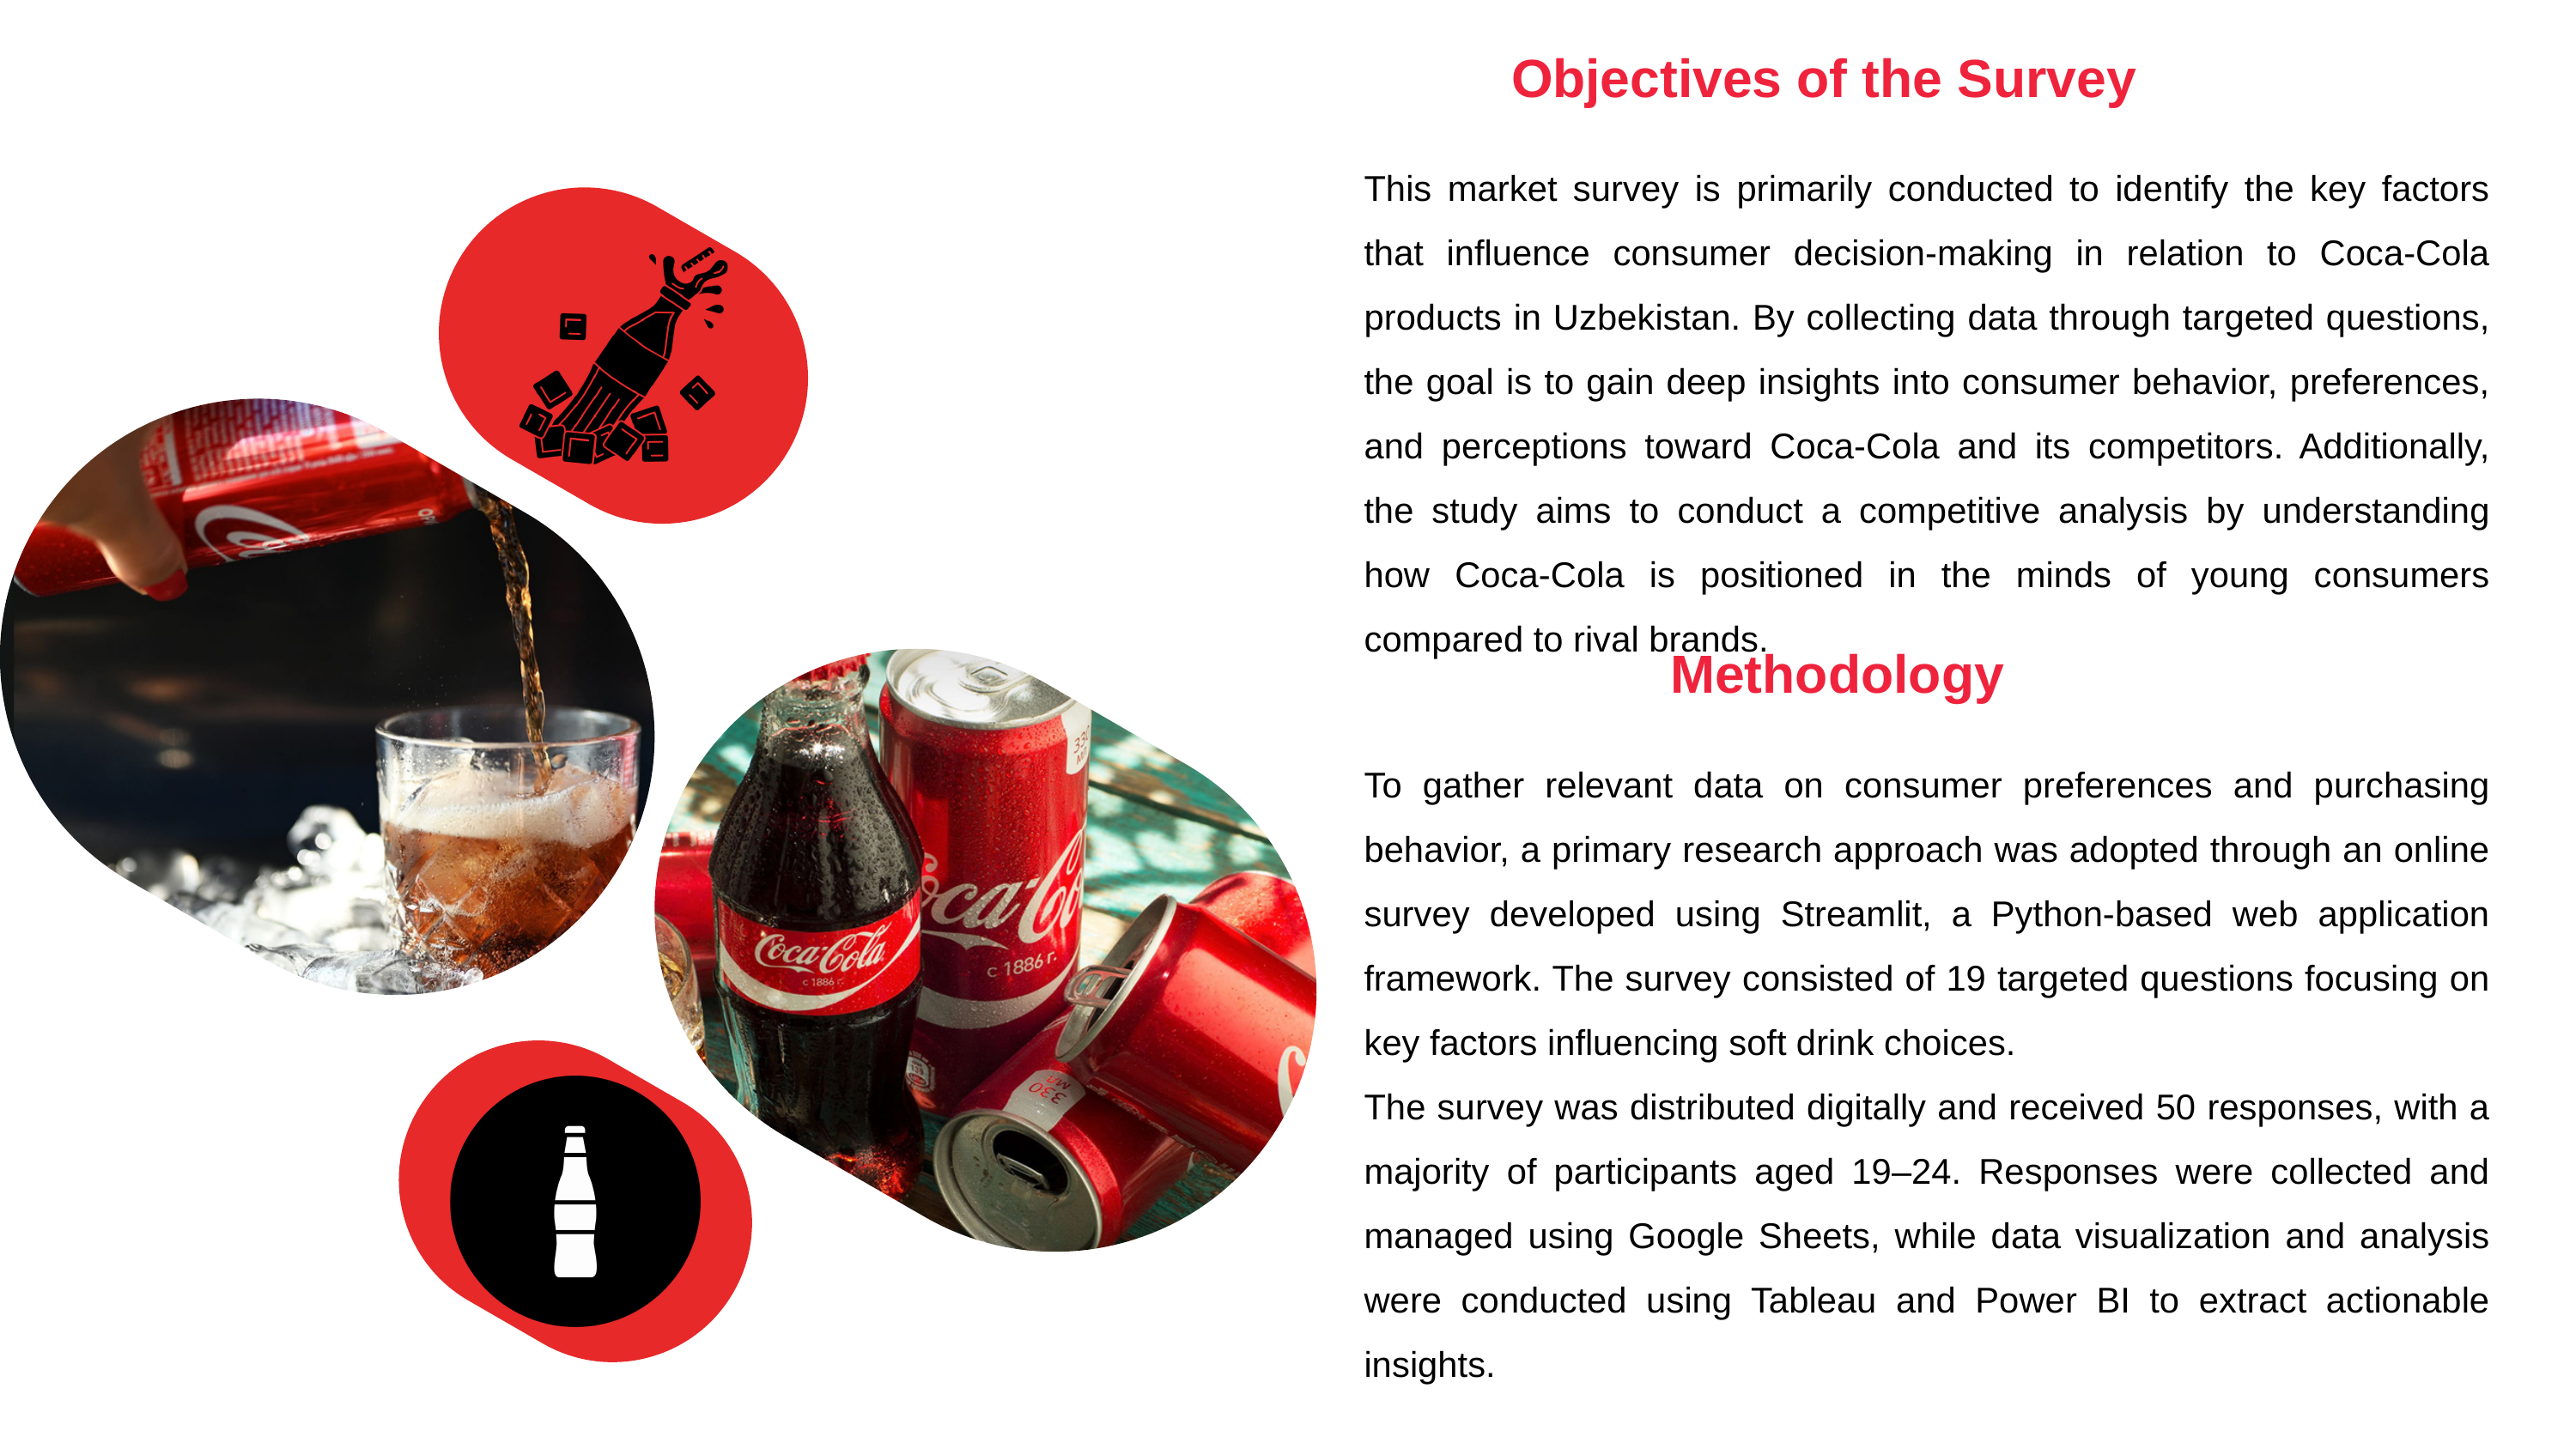

Objectives of the Survey
This market survey is primarily conducted to identify the key factors that influence consumer decision-making in relation to Coca-Cola products in Uzbekistan. By collecting data through targeted questions, the goal is to gain deep insights into consumer behavior, preferences, and perceptions toward Coca-Cola and its competitors. Additionally, the study aims to conduct a competitive analysis by understanding how Coca-Cola is positioned in the minds of young consumers compared to rival brands.

 Methodology

To gather relevant data on consumer preferences and purchasing behavior, a primary research approach was adopted through an online survey developed using Streamlit, a Python-based web application framework. The survey consisted of 19 targeted questions focusing on key factors influencing soft drink choices.
The survey was distributed digitally and received 50 responses, with a majority of participants aged 19–24. Responses were collected and managed using Google Sheets, while data visualization and analysis were conducted using Tableau and Power BI to extract actionable insights.